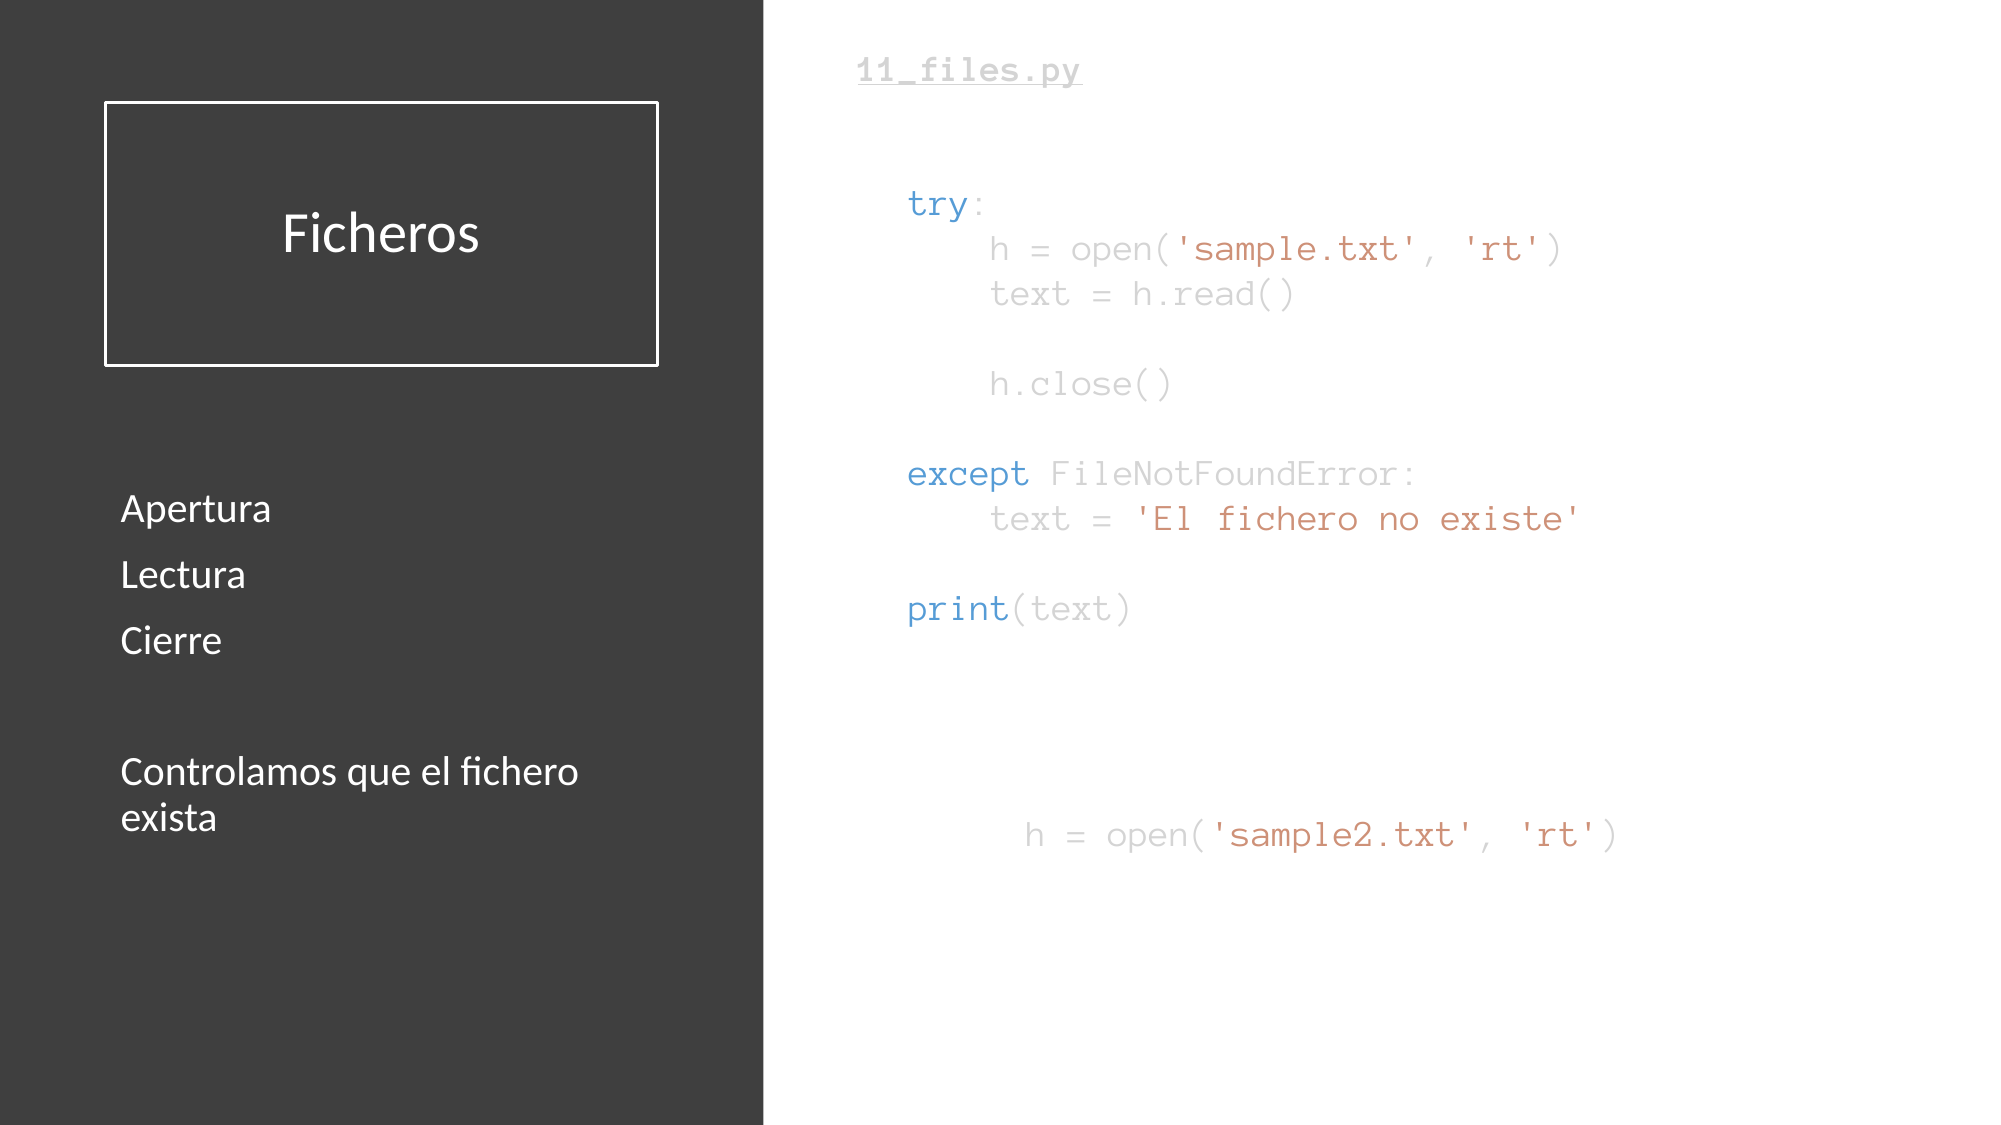

11_files.py

# Ficheros
try:
    h = open('sample.txt', 'rt')
    text = h.read()
    h.close()
except FileNotFoundError:
    text = 'El fichero no existe'
print(text)
Apertura
Lectura
Cierre

Controlamos que el fichero exista
Esto es un ejemplo de fichero de texto
h = open('sample2.txt', 'rt')
El fichero no existe